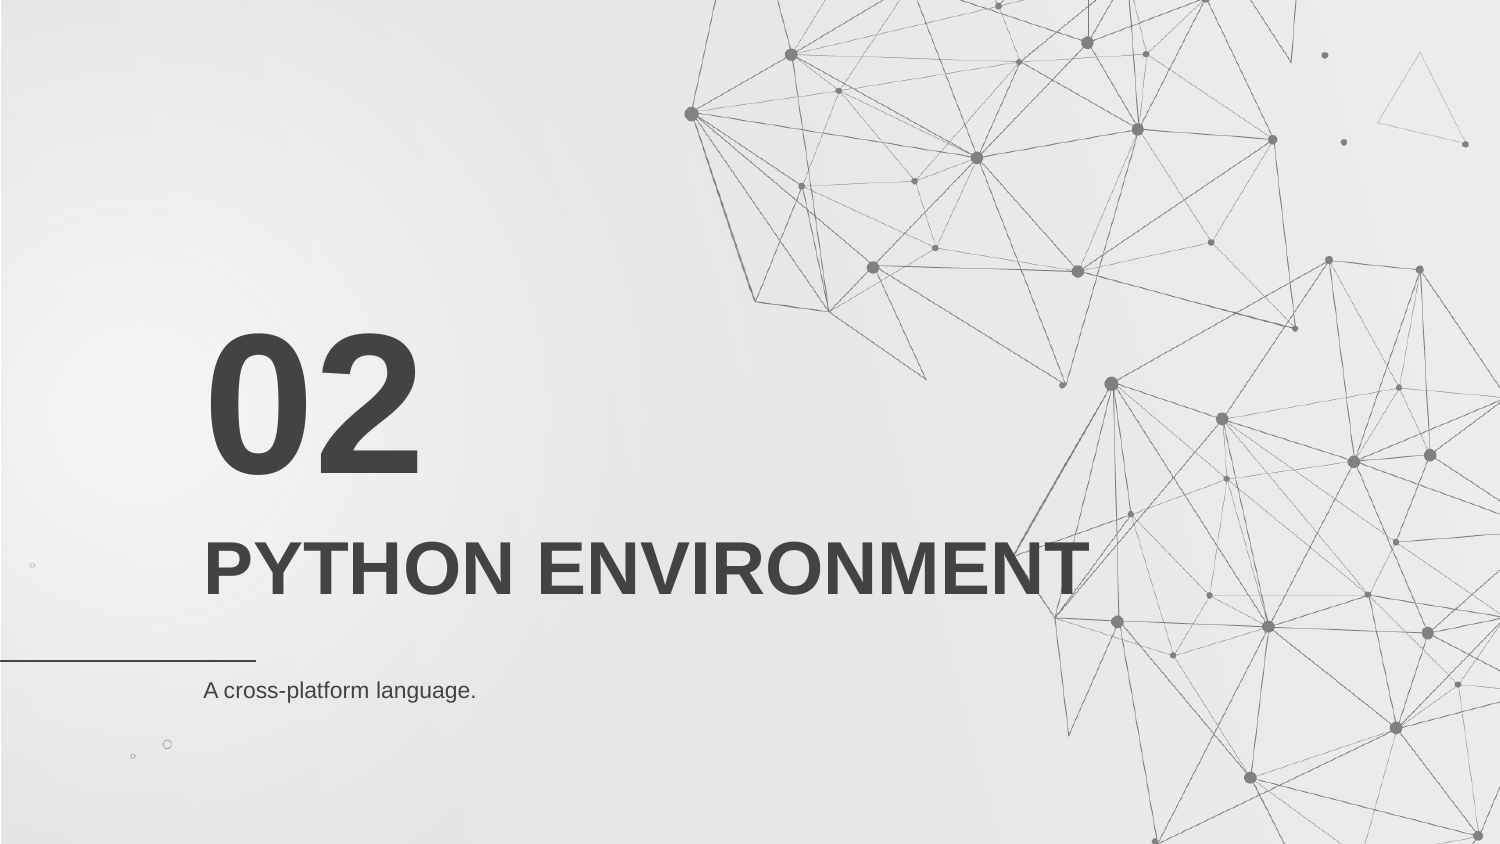

02
# PYTHON ENVIRONMENT
A cross-platform language.